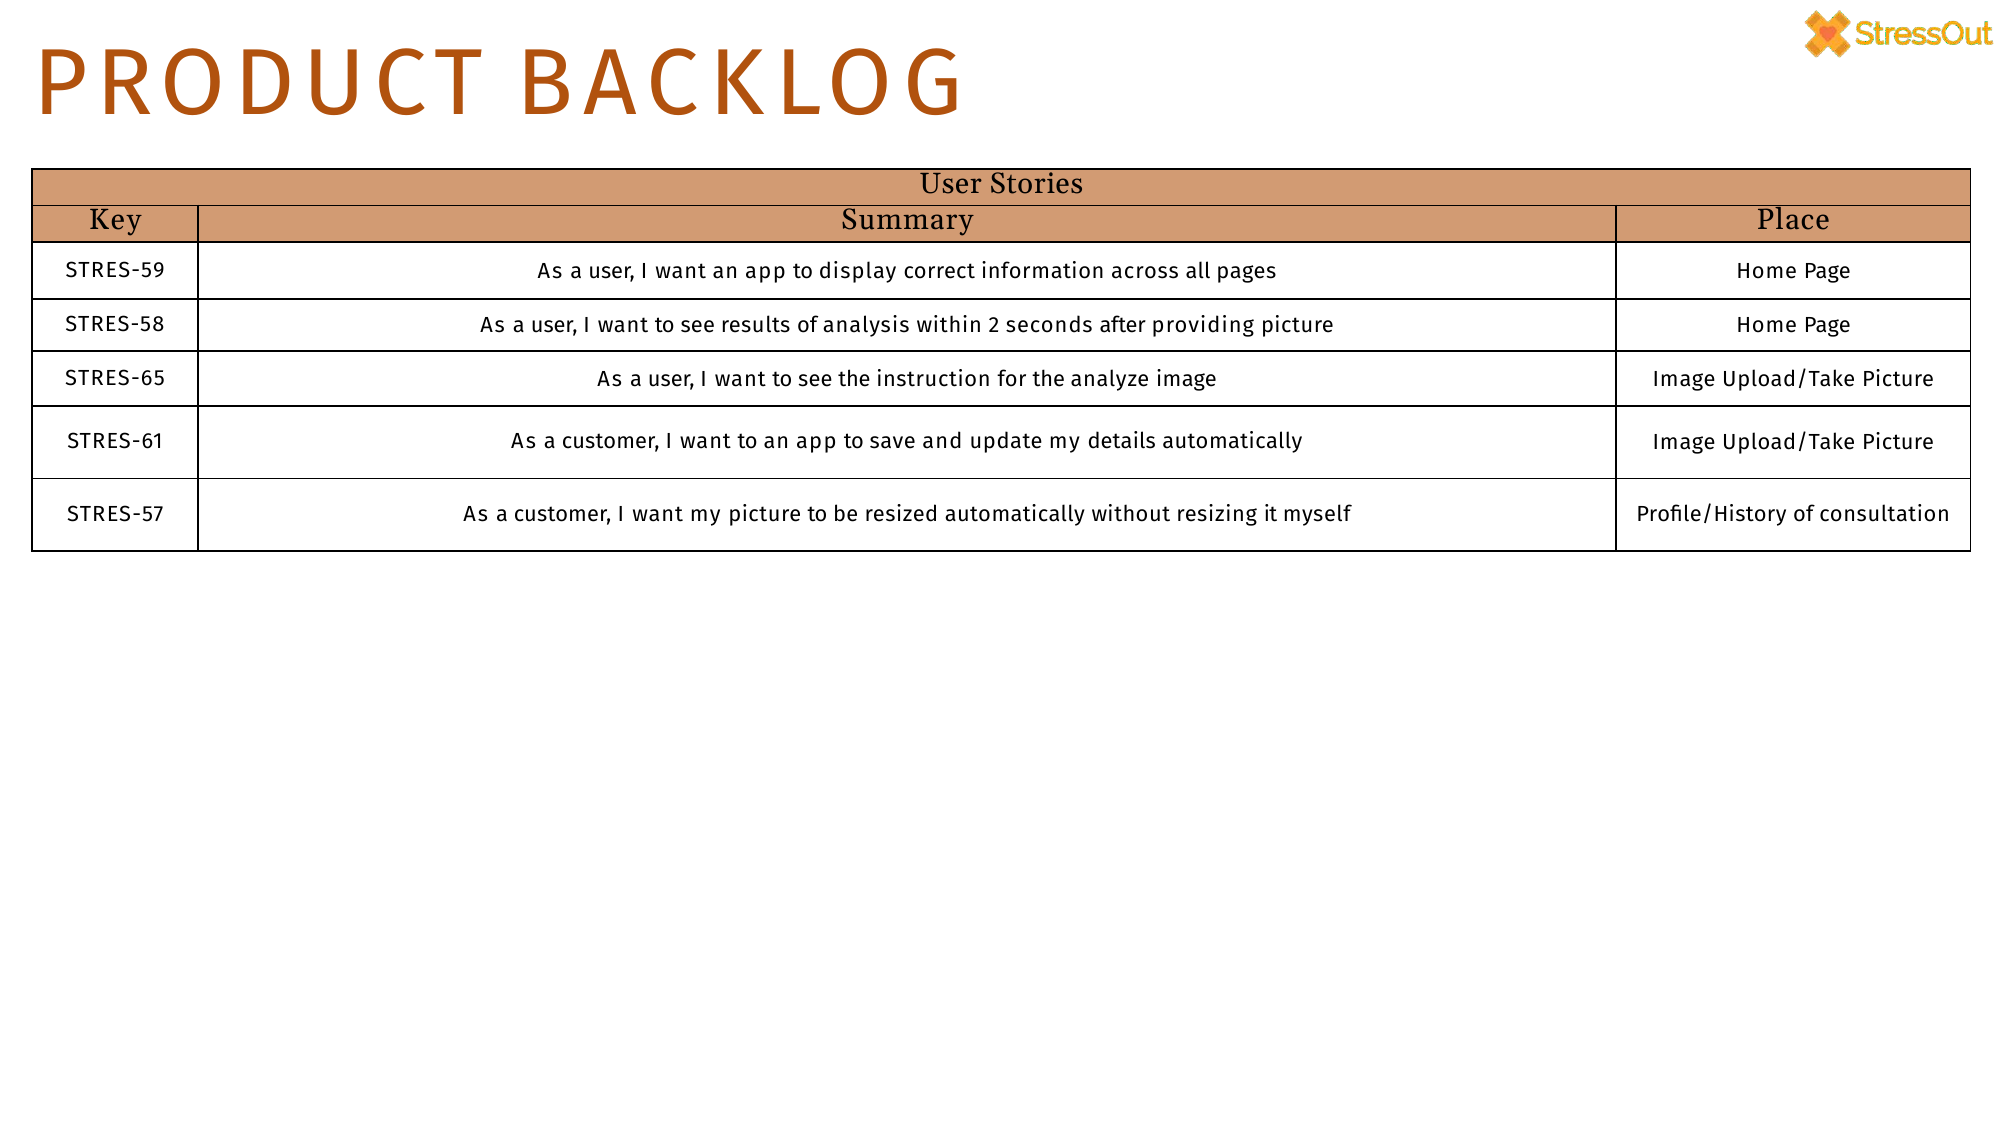

# PRODUCT BACKLOG
| User Stories |  |  |
| --- | --- | --- |
| Key | Summary | Place |
| STRES-59 | As a user, I want an app to display correct information across all pages | Home Page |
| STRES-58 | As a user, I want to see results of analysis within 2 seconds after providing picture | Home Page |
| STRES-65 | As a user, I want to see the instruction for the analyze image | Image Upload/Take Picture |
| STRES-61 | As a customer, I want to an app to save and update my details automatically | Image Upload/Take Picture |
| STRES-57 | As a customer, I want my picture to be resized automatically without resizing it myself | Profile/History of consultation |